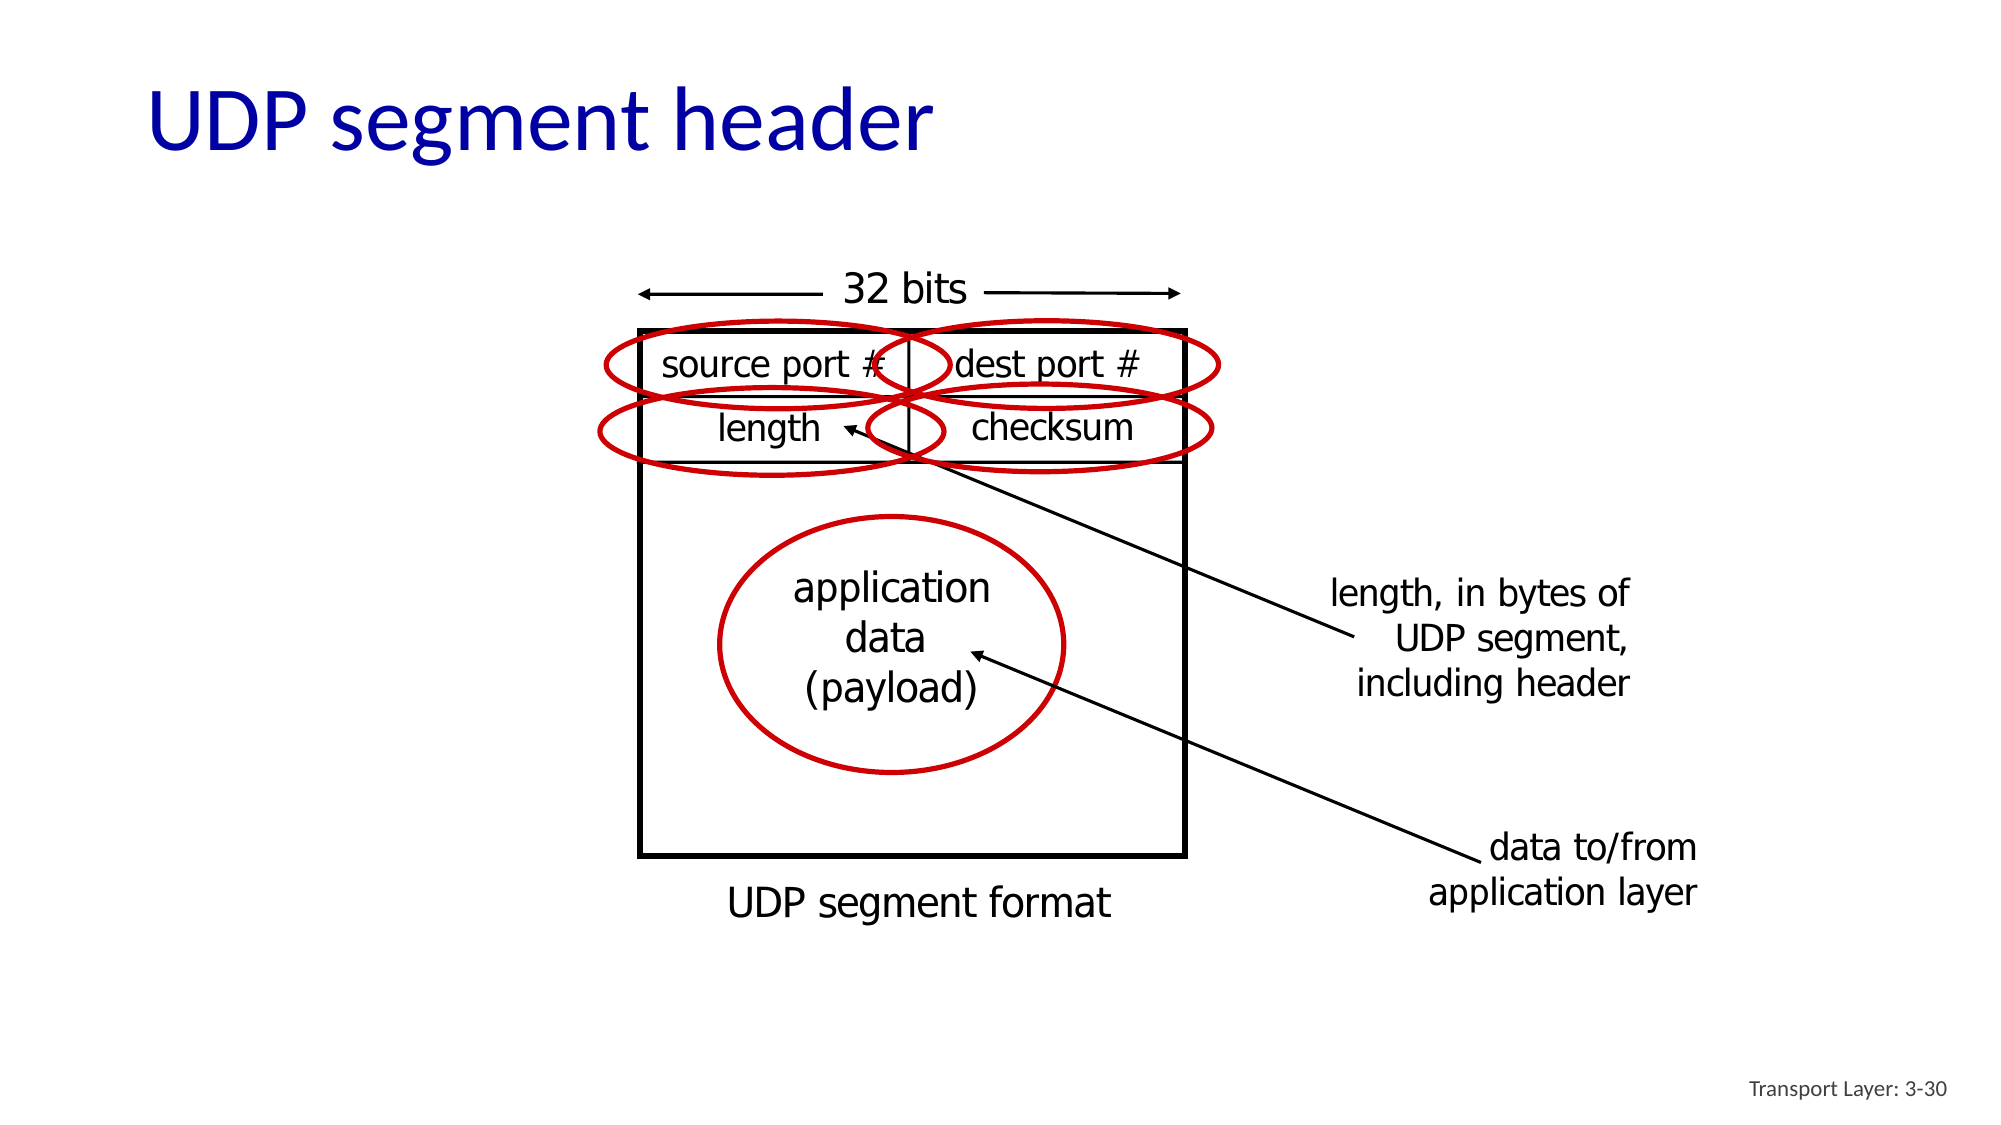

# UDP segment header
32 bits

source port #
dest port #

checksum

length

application
data
(payload)
length, in bytes of UDP segment, including header

data to/from application layer
UDP segment format
Transport Layer: 3-30